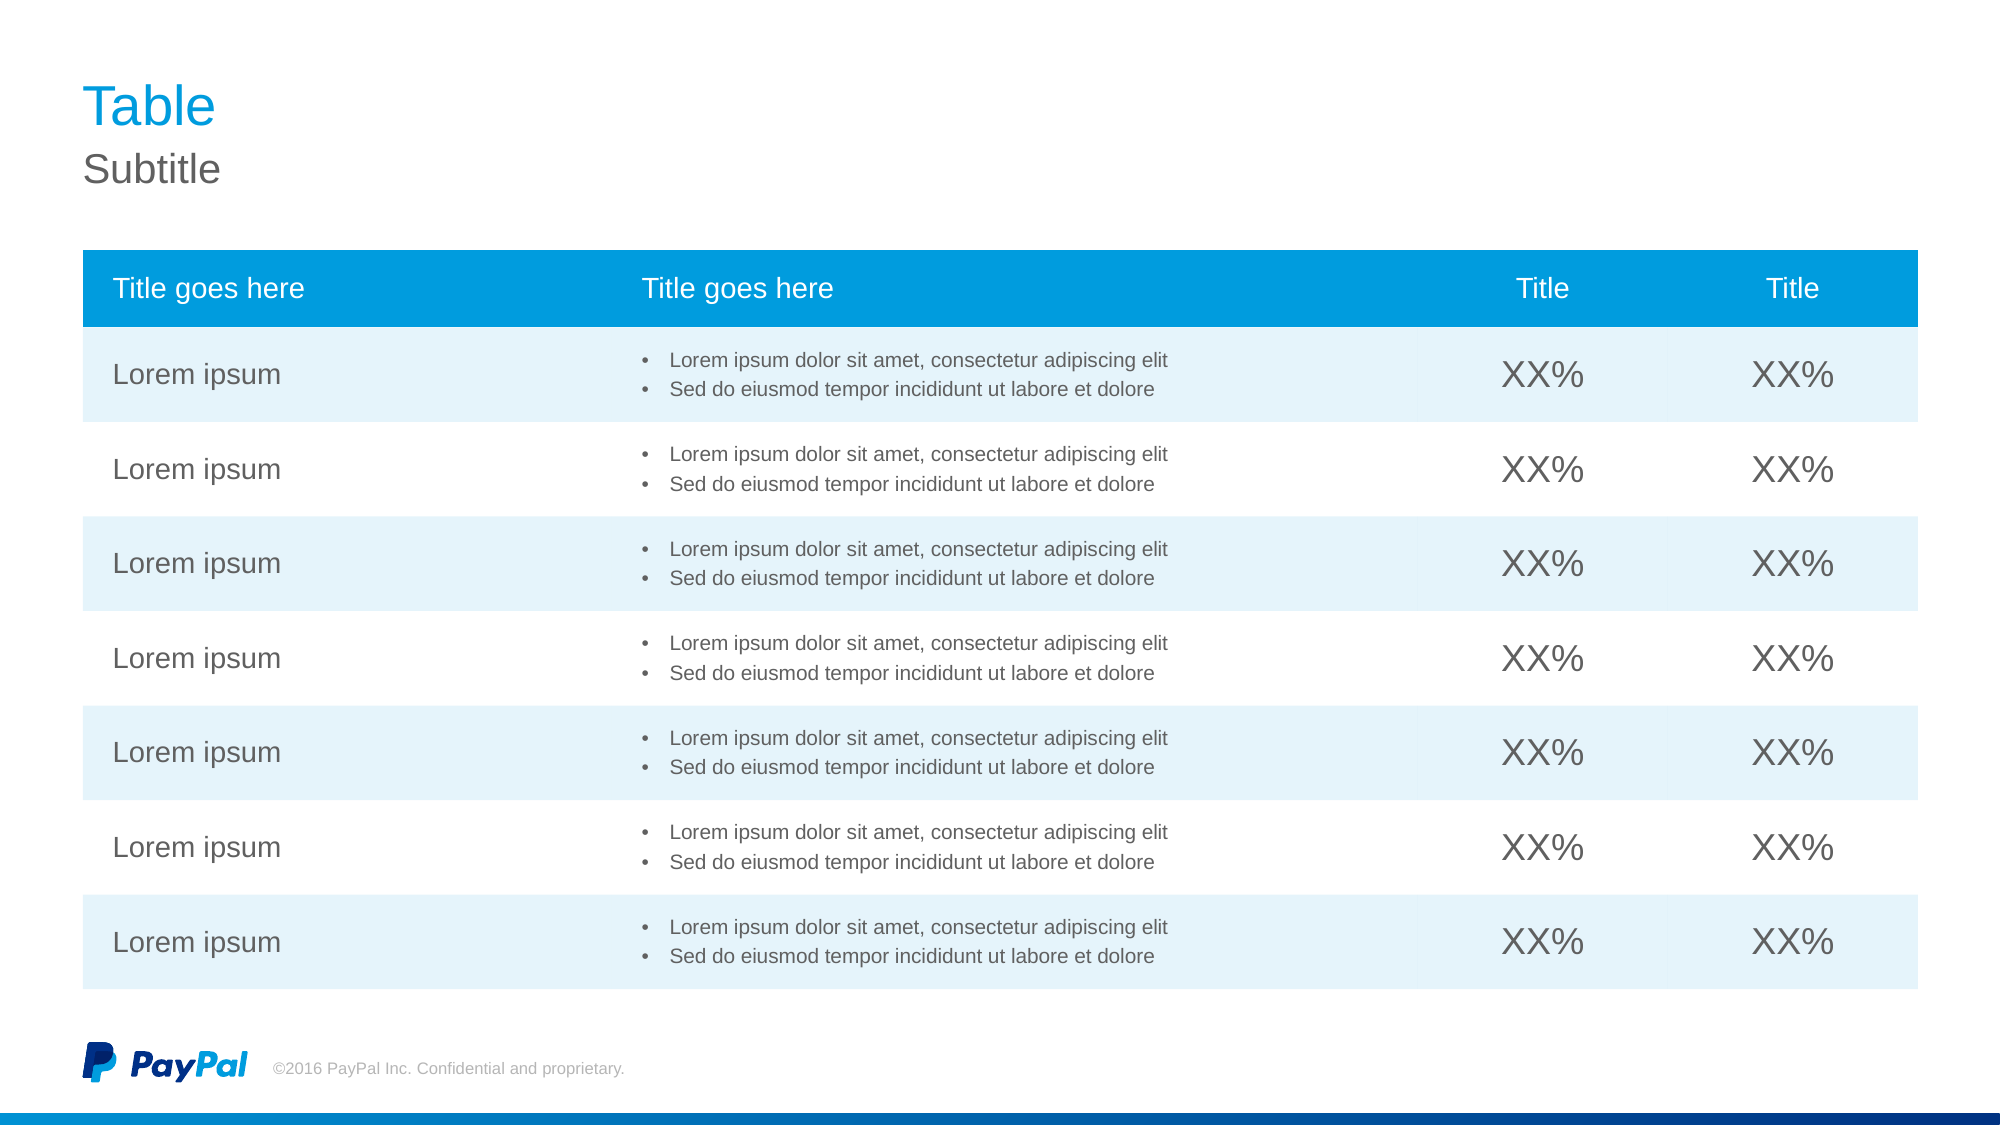

Usage Guidelines
Slide Description:
Table
Layout: Title and Content with Subhead
Heading: PayPal Sans Big Thin 27pt
Subheading: PayPal Sans Big Light 20pt
Table titles: PayPal Sans Big 14pt
Table text: PayPal Sans Big Light 14pt /10pt
Usage:
These slides are used
for information best conveyed with a table.
Once you have placed the cursor into the table, you can use the TAB key to move forward through the table. SHIFT-TAB will move you backwards.
If you need to change the formatting of a table, right click on the table and select format table.
If you need to delete sections of a table (rows or columns), select the area in question (by left-clicking
and dragging), then right-click
on the area you have selected
and choose “delete.”
# Table
Subtitle
| Title goes here | Title goes here | Title | Title |
| --- | --- | --- | --- |
| Lorem ipsum | Lorem ipsum dolor sit amet, consectetur adipiscing elit Sed do eiusmod tempor incididunt ut labore et dolore | XX% | XX% |
| Lorem ipsum | Lorem ipsum dolor sit amet, consectetur adipiscing elit Sed do eiusmod tempor incididunt ut labore et dolore | XX% | XX% |
| Lorem ipsum | Lorem ipsum dolor sit amet, consectetur adipiscing elit Sed do eiusmod tempor incididunt ut labore et dolore | XX% | XX% |
| Lorem ipsum | Lorem ipsum dolor sit amet, consectetur adipiscing elit Sed do eiusmod tempor incididunt ut labore et dolore | XX% | XX% |
| Lorem ipsum | Lorem ipsum dolor sit amet, consectetur adipiscing elit Sed do eiusmod tempor incididunt ut labore et dolore | XX% | XX% |
| Lorem ipsum | Lorem ipsum dolor sit amet, consectetur adipiscing elit Sed do eiusmod tempor incididunt ut labore et dolore | XX% | XX% |
| Lorem ipsum | Lorem ipsum dolor sit amet, consectetur adipiscing elit Sed do eiusmod tempor incididunt ut labore et dolore | XX% | XX% |
©2016 PayPal Inc. Confidential and proprietary.
This box will not be visible in
Slide Show mode or when printed.